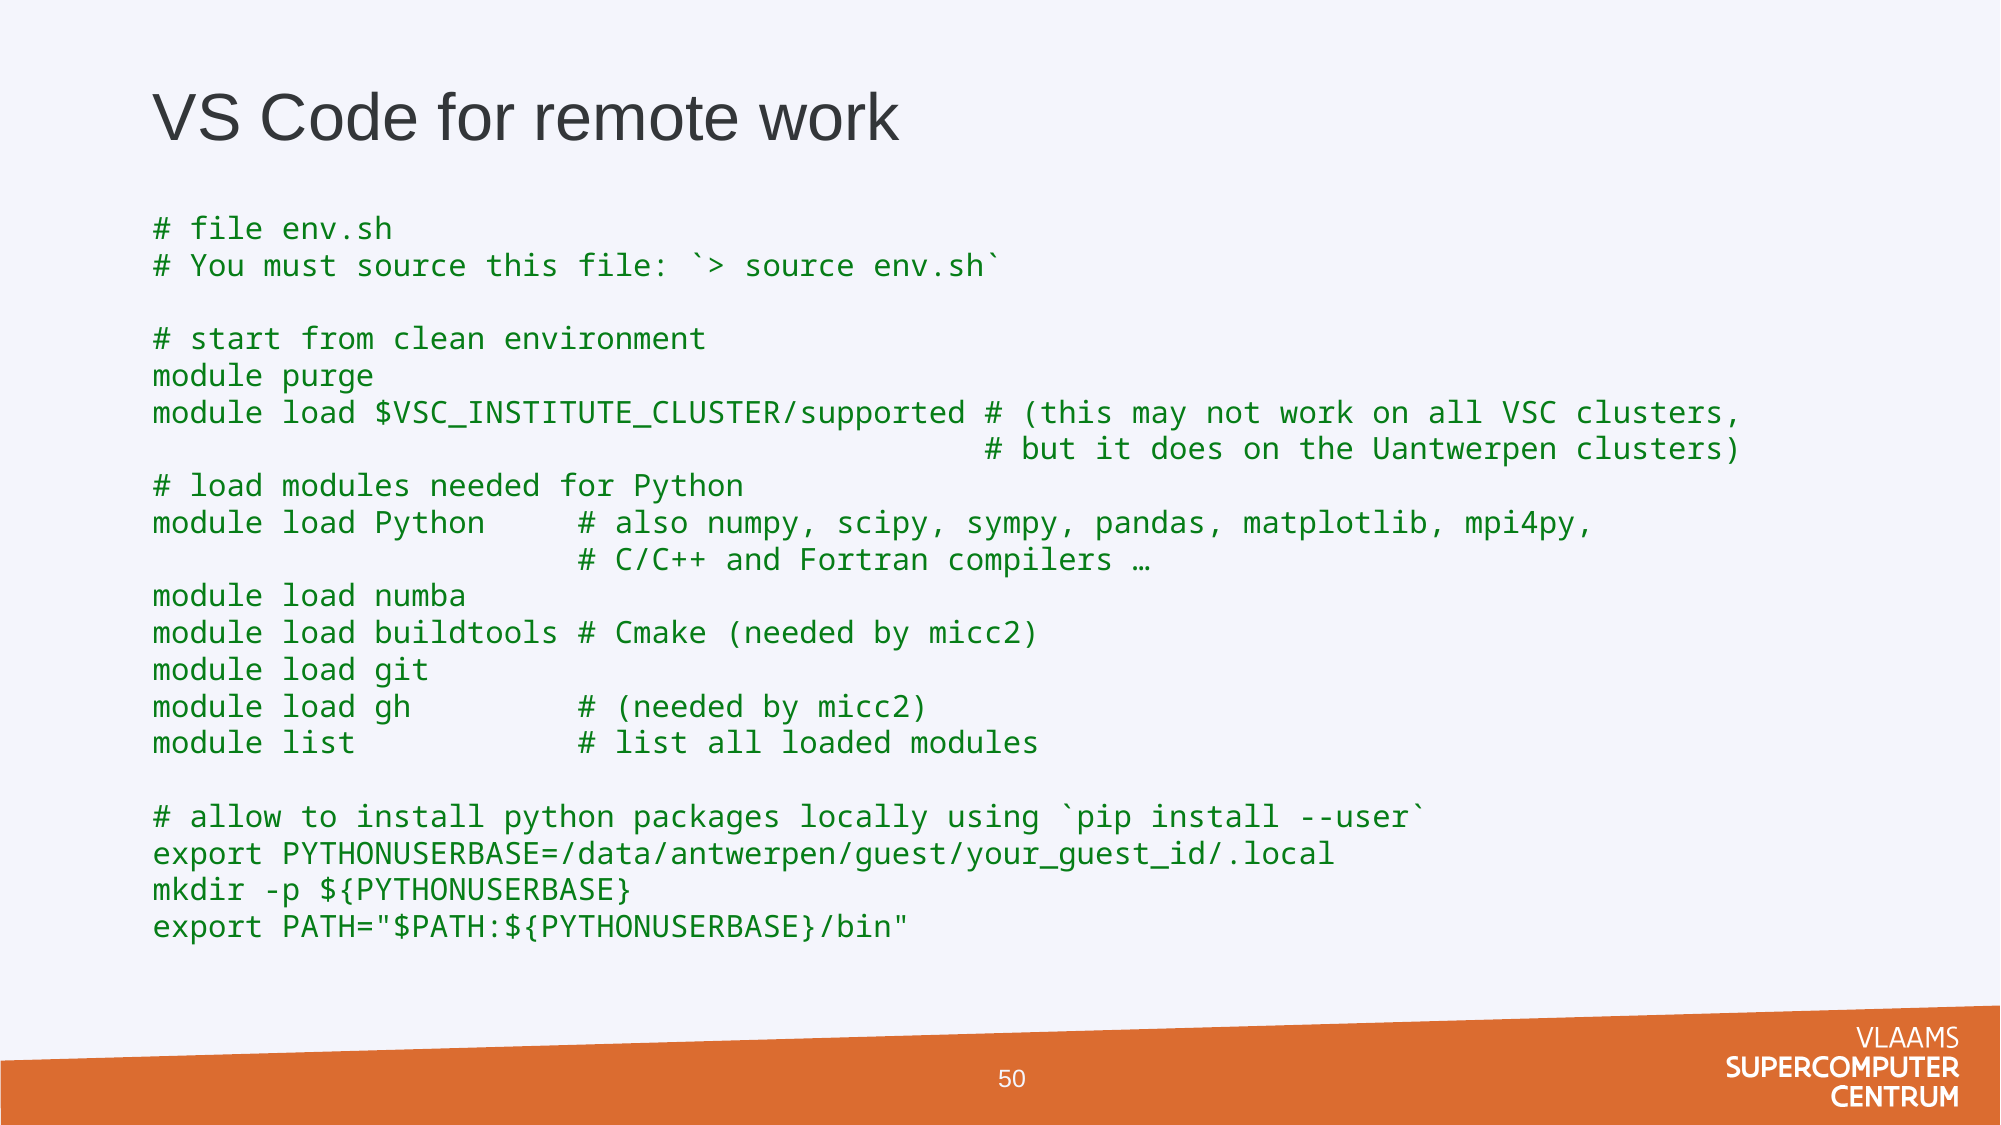

# VS Code for remote work
# file env.sh # You must source this file: `> source env.sh` # start from clean environment module purge module load $VSC_INSTITUTE_CLUSTER/supported # (this may not work on all VSC clusters, # but it does on the Uantwerpen clusters) # load modules needed for Python module load Python     # also numpy, scipy, sympy, pandas, matplotlib, mpi4py, # C/C++ and Fortran compilers … module load numba module load buildtools # Cmake (needed by micc2) module load git module load gh         # (needed by micc2) module list            # list all loaded modules # allow to install python packages locally using `pip install --user` export PYTHONUSERBASE=/data/antwerpen/guest/your_guest_id/.local mkdir -p ${PYTHONUSERBASE} export PATH="$PATH:${PYTHONUSERBASE}/bin"
50